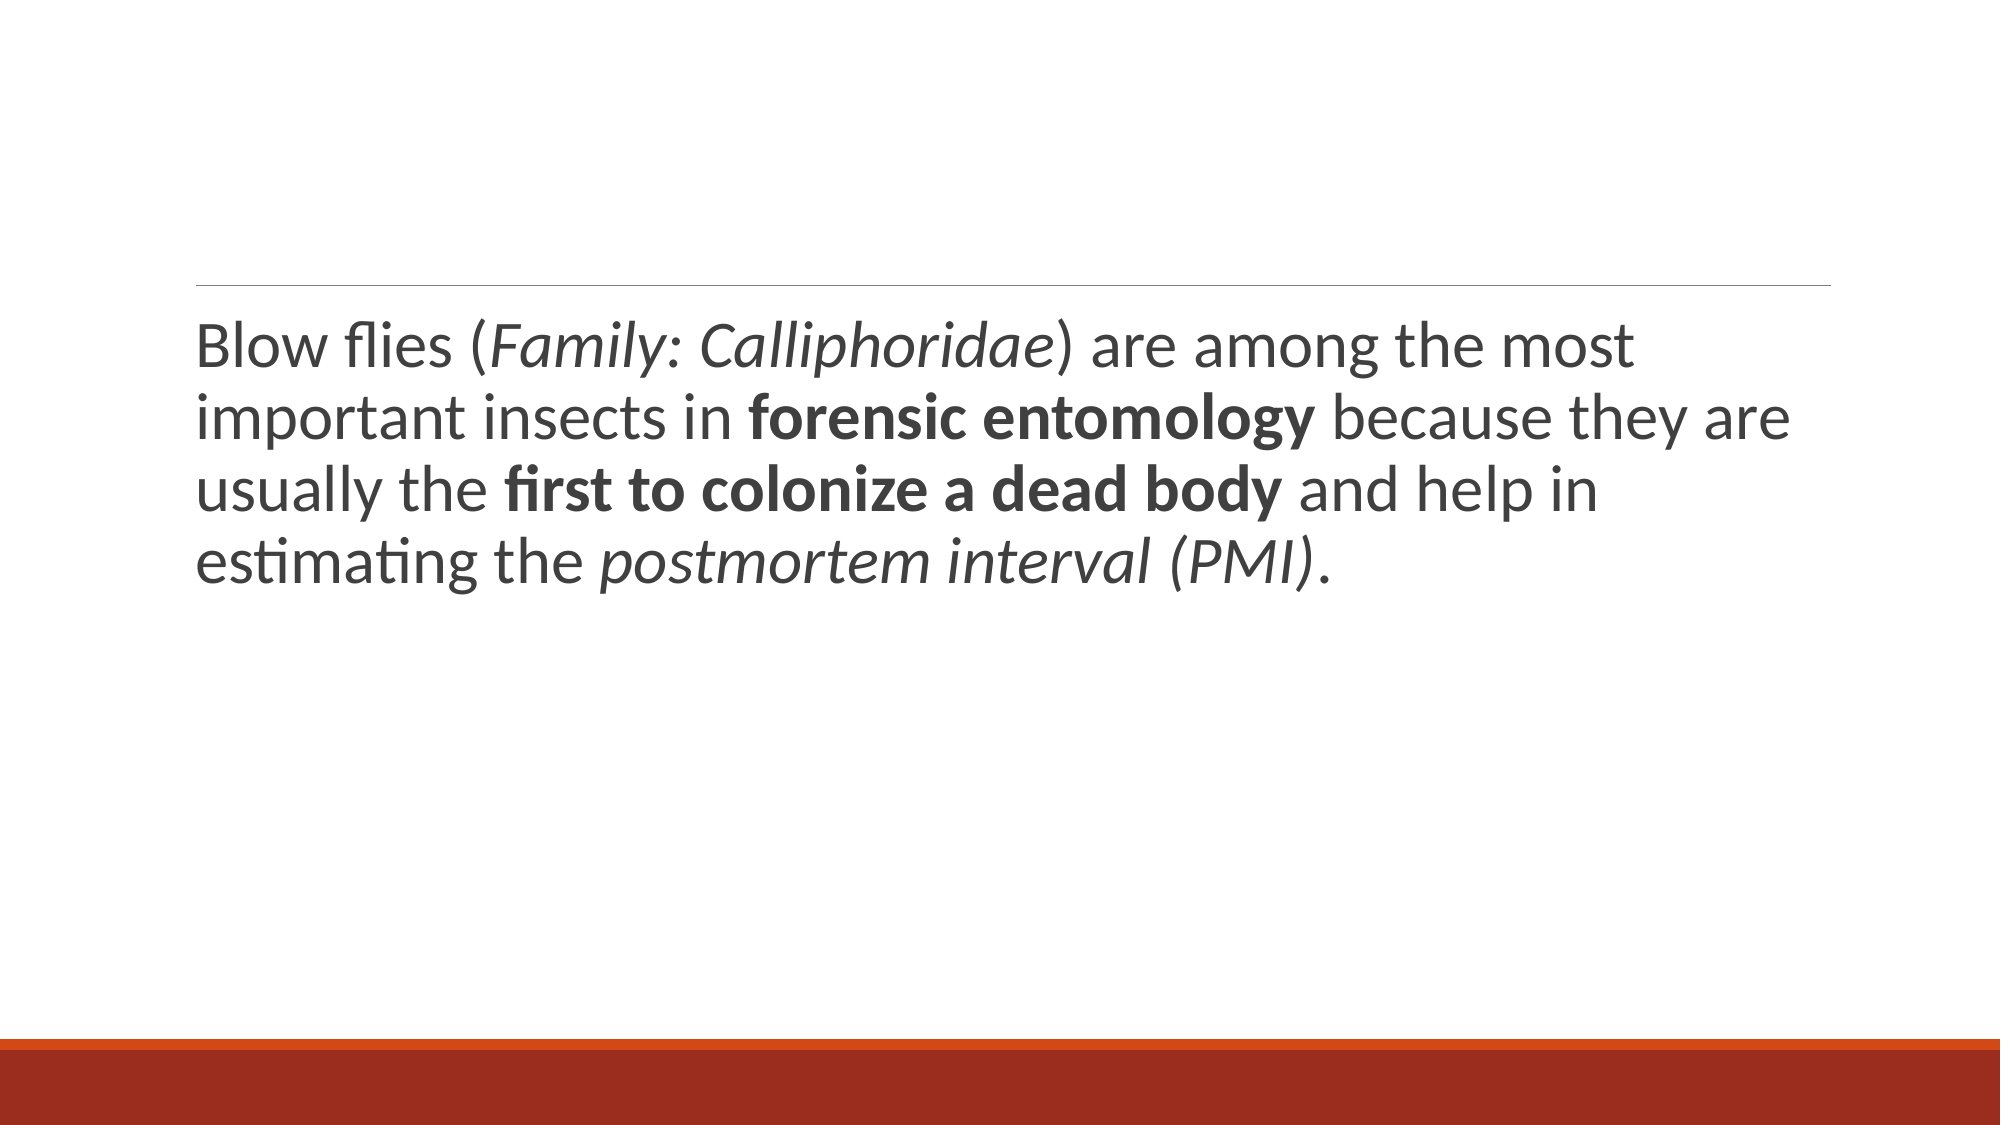

#
Blow flies (Family: Calliphoridae) are among the most important insects in forensic entomology because they are usually the first to colonize a dead body and help in estimating the postmortem interval (PMI).